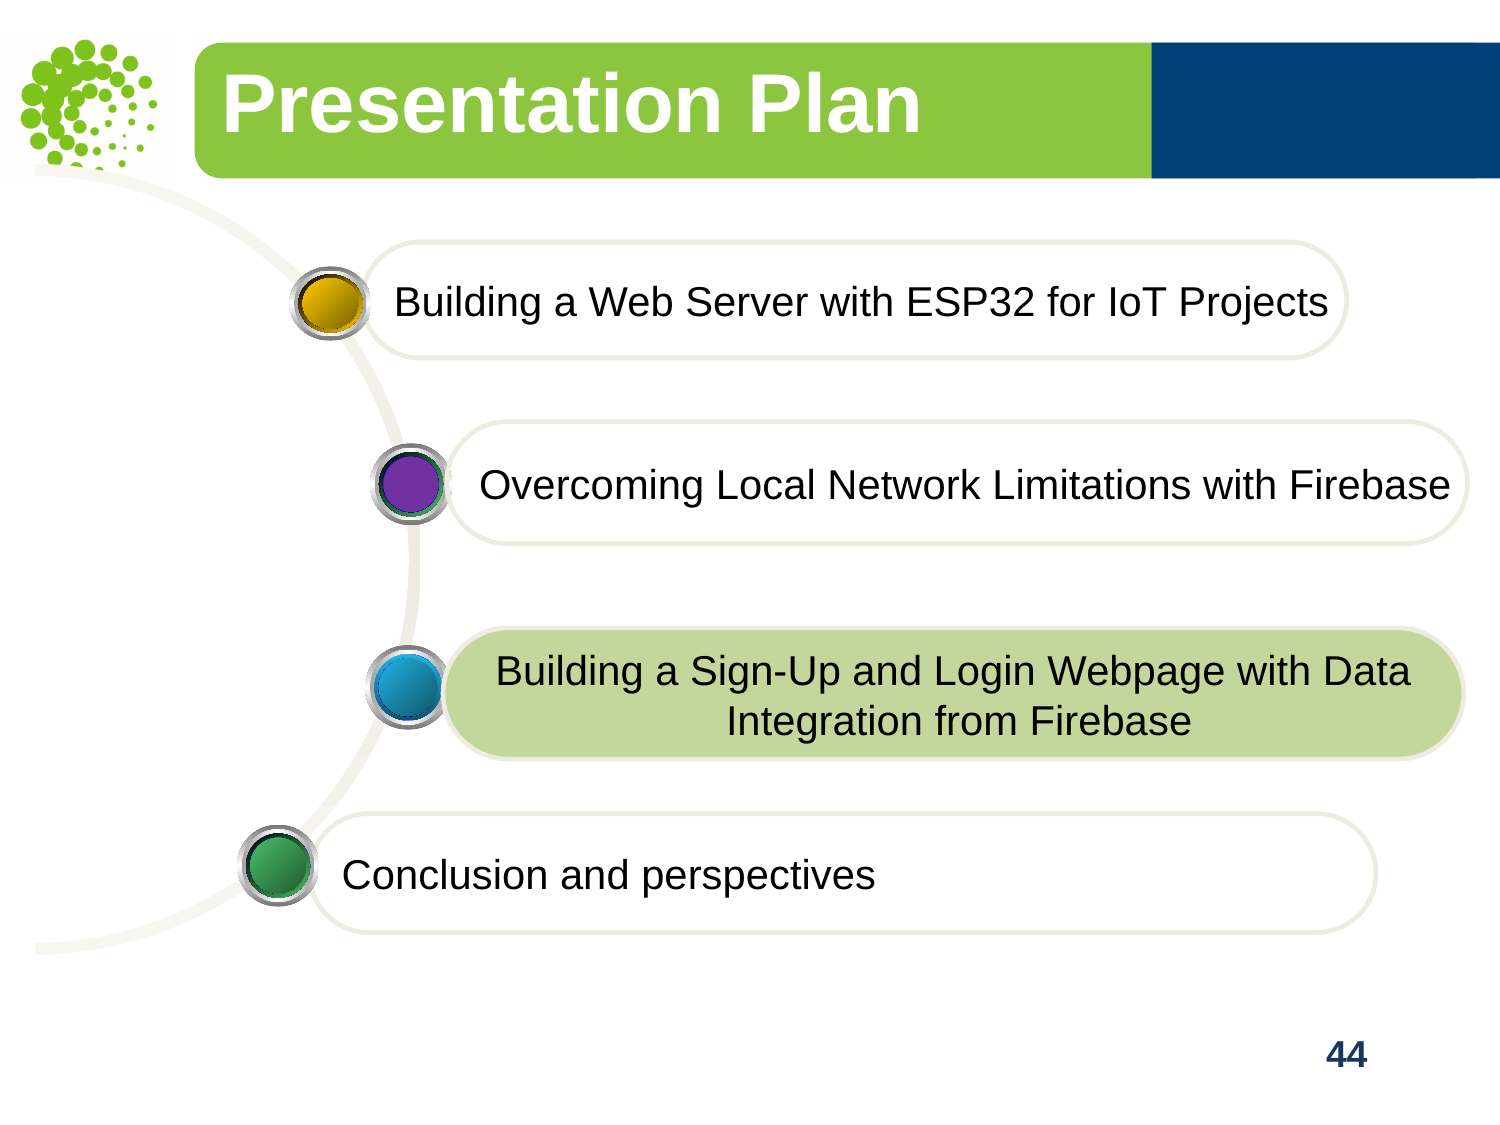

Presentation Plan

Building a Web Server with ESP32 for IoT Projects

Overcoming Local Network Limitations with Firebase

Building a Sign-Up and Login Webpage with Data
 Integration from Firebase

Conclusion and perspectives

44